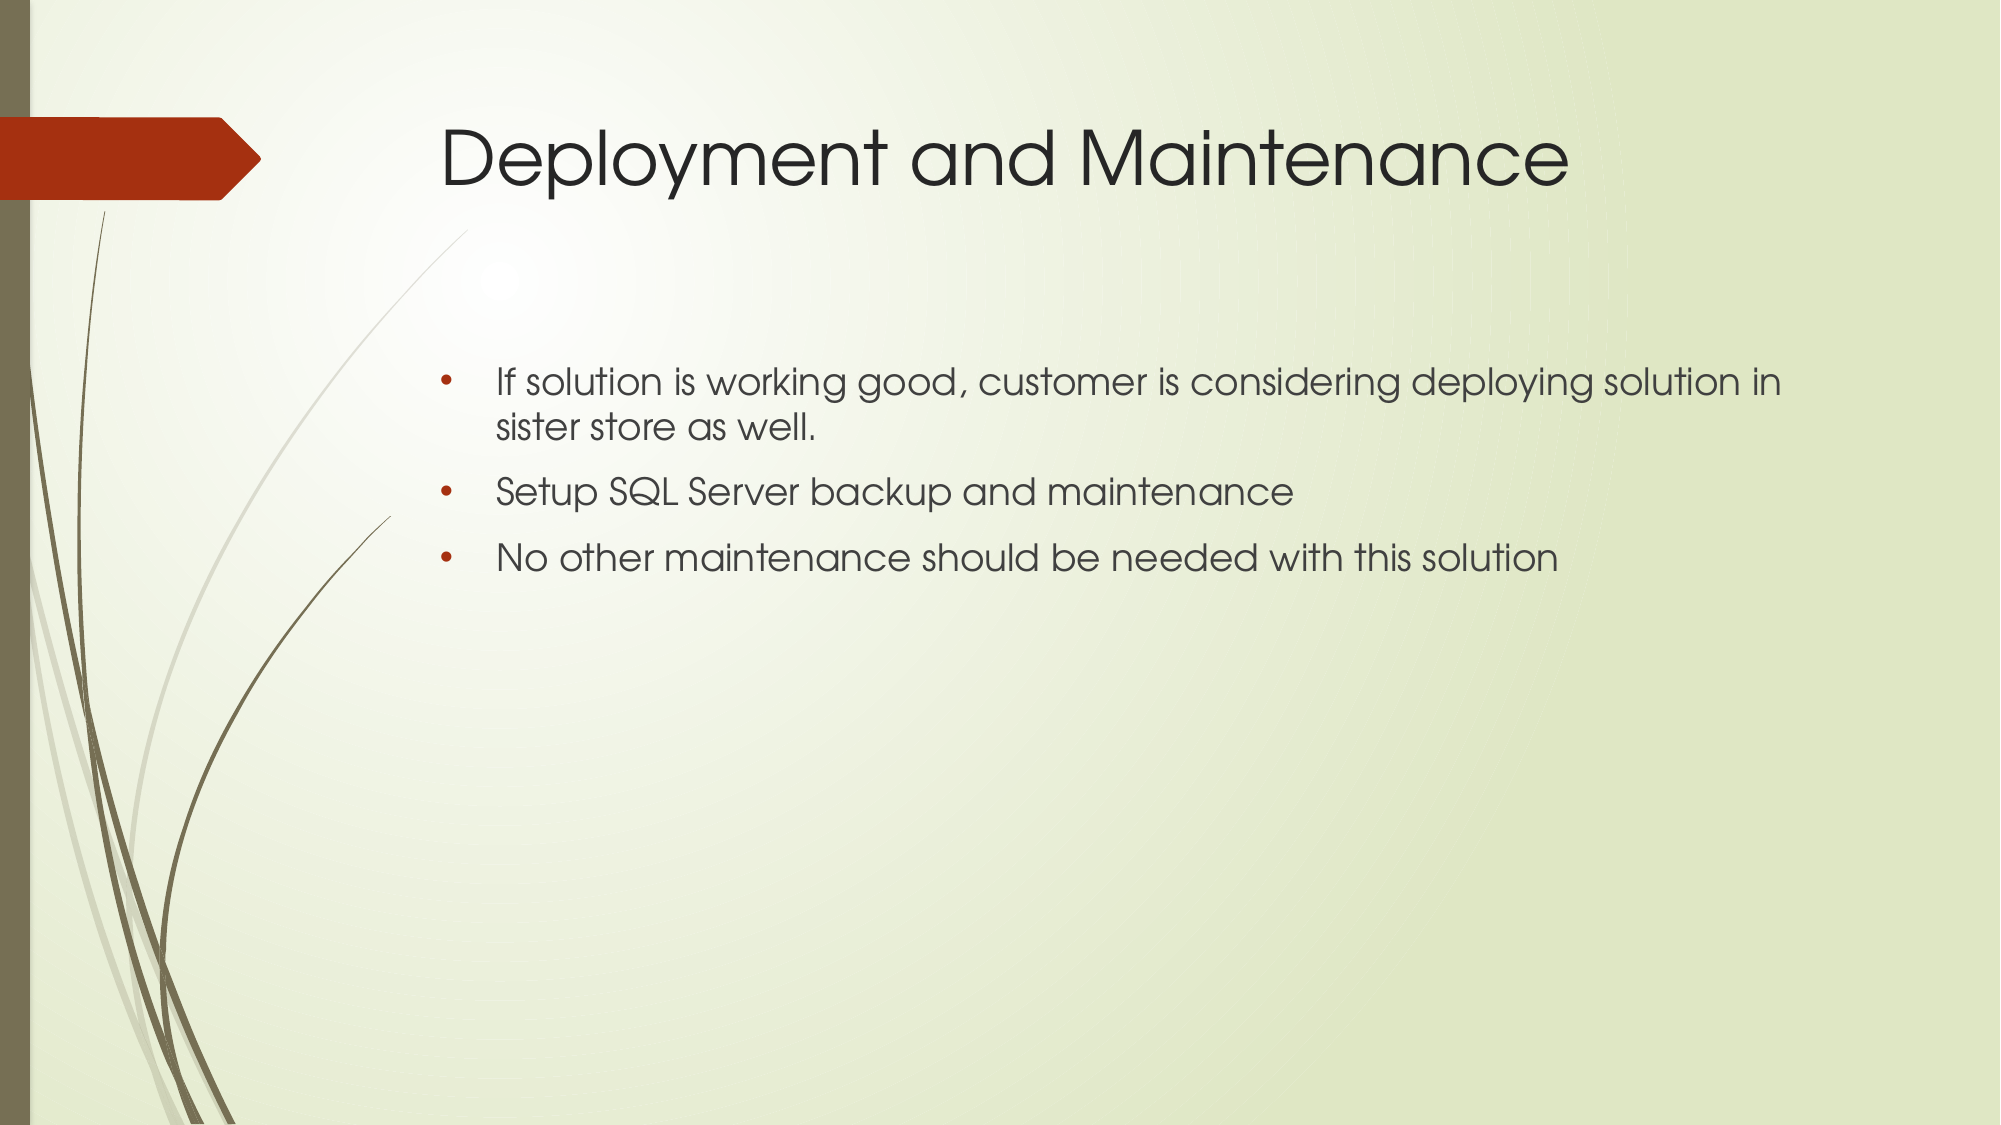

# Deployment and Maintenance
If solution is working good, customer is considering deploying solution in sister store as well.
Setup SQL Server backup and maintenance
No other maintenance should be needed with this solution